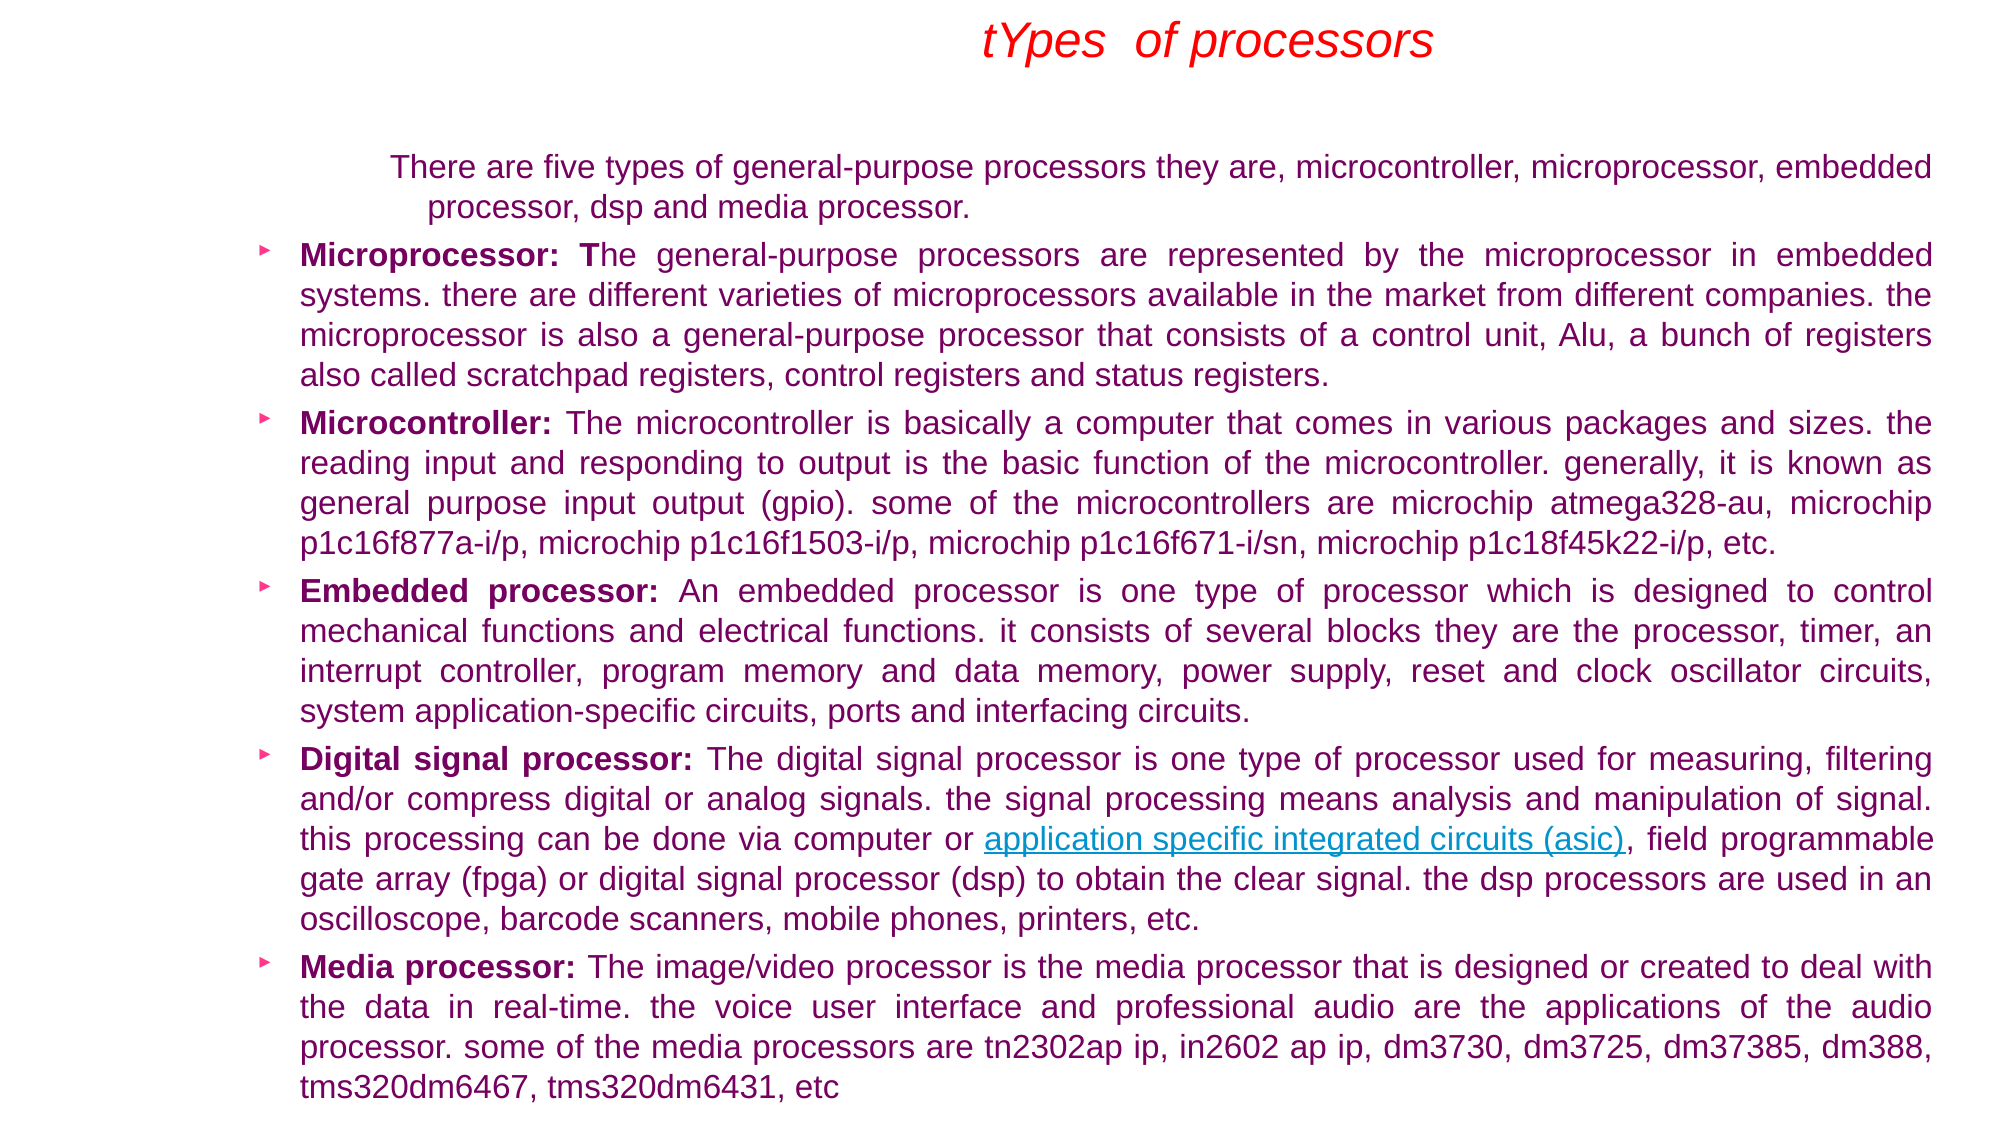

# tYpes  of processors
There are five types of general-purpose processors they are, microcontroller, microprocessor, embedded processor, dsp and media processor.
Microprocessor: The general-purpose processors are represented by the microprocessor in embedded systems. there are different varieties of microprocessors available in the market from different companies. the microprocessor is also a general-purpose processor that consists of a control unit, Alu, a bunch of registers also called scratchpad registers, control registers and status registers.
Microcontroller: The microcontroller is basically a computer that comes in various packages and sizes. the reading input and responding to output is the basic function of the microcontroller. generally, it is known as general purpose input output (gpio). some of the microcontrollers are microchip atmega328-au, microchip p1c16f877a-i/p, microchip p1c16f1503-i/p, microchip p1c16f671-i/sn, microchip p1c18f45k22-i/p, etc.
Embedded processor: An embedded processor is one type of processor which is designed to control mechanical functions and electrical functions. it consists of several blocks they are the processor, timer, an interrupt controller, program memory and data memory, power supply, reset and clock oscillator circuits, system application-specific circuits, ports and interfacing circuits.
Digital signal processor: The digital signal processor is one type of processor used for measuring, filtering and/or compress digital or analog signals. the signal processing means analysis and manipulation of signal. this processing can be done via computer or application specific integrated circuits (asic), field programmable gate array (fpga) or digital signal processor (dsp) to obtain the clear signal. the dsp processors are used in an oscilloscope, barcode scanners, mobile phones, printers, etc.
Media processor: The image/video processor is the media processor that is designed or created to deal with the data in real-time. the voice user interface and professional audio are the applications of the audio processor. some of the media processors are tn2302ap ip, in2602 ap ip, dm3730, dm3725, dm37385, dm388, tms320dm6467, tms320dm6431, etc